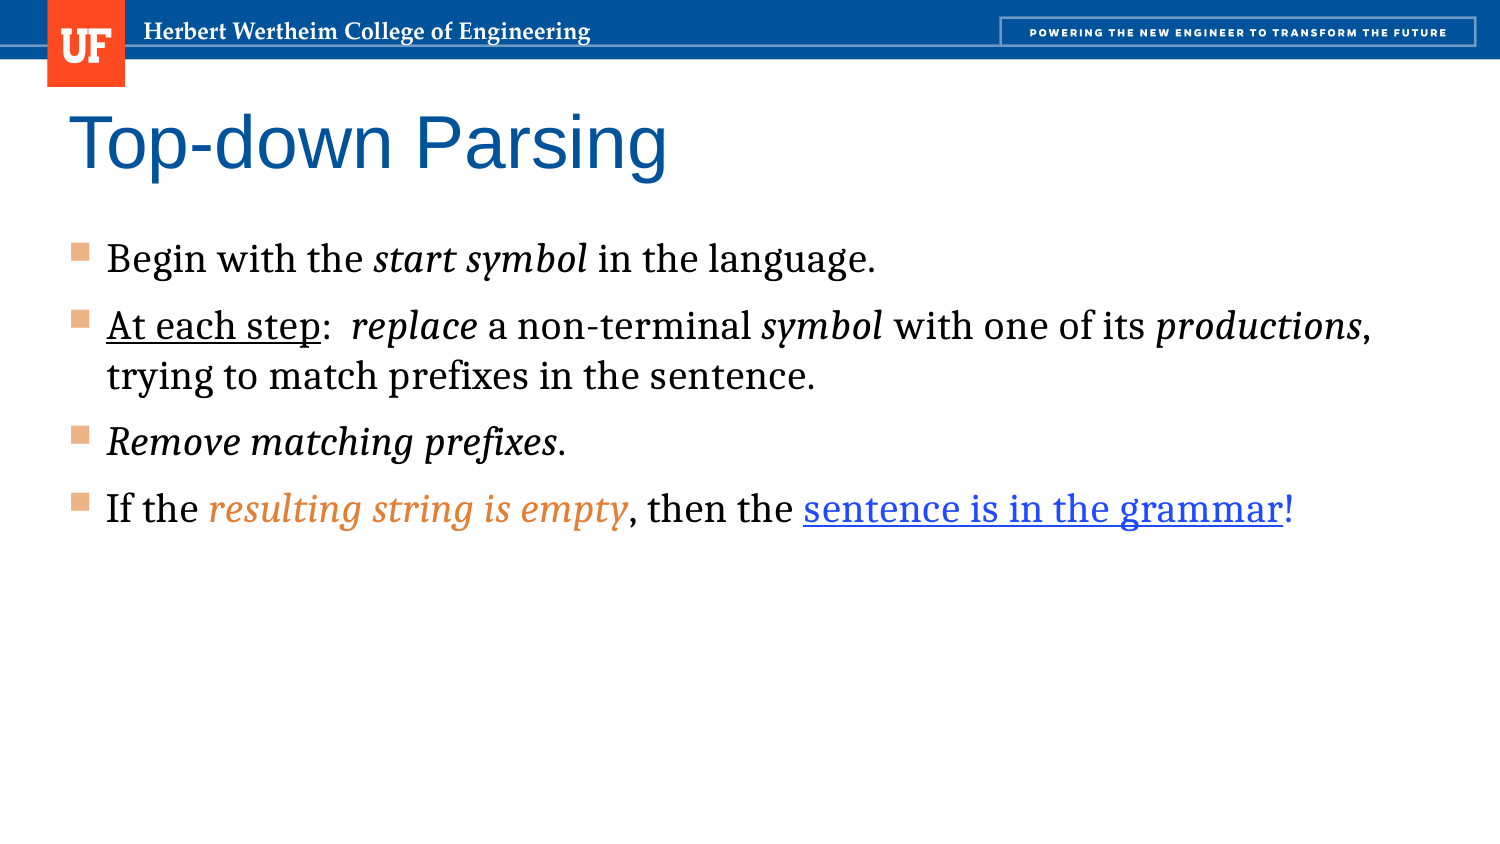

# Top-down Parsing
Begin with the start symbol in the language.
At each step:  replace a non-terminal symbol with one of its productions, trying to match prefixes in the sentence.
Remove matching prefixes.
If the resulting string is empty, then the sentence is in the grammar!